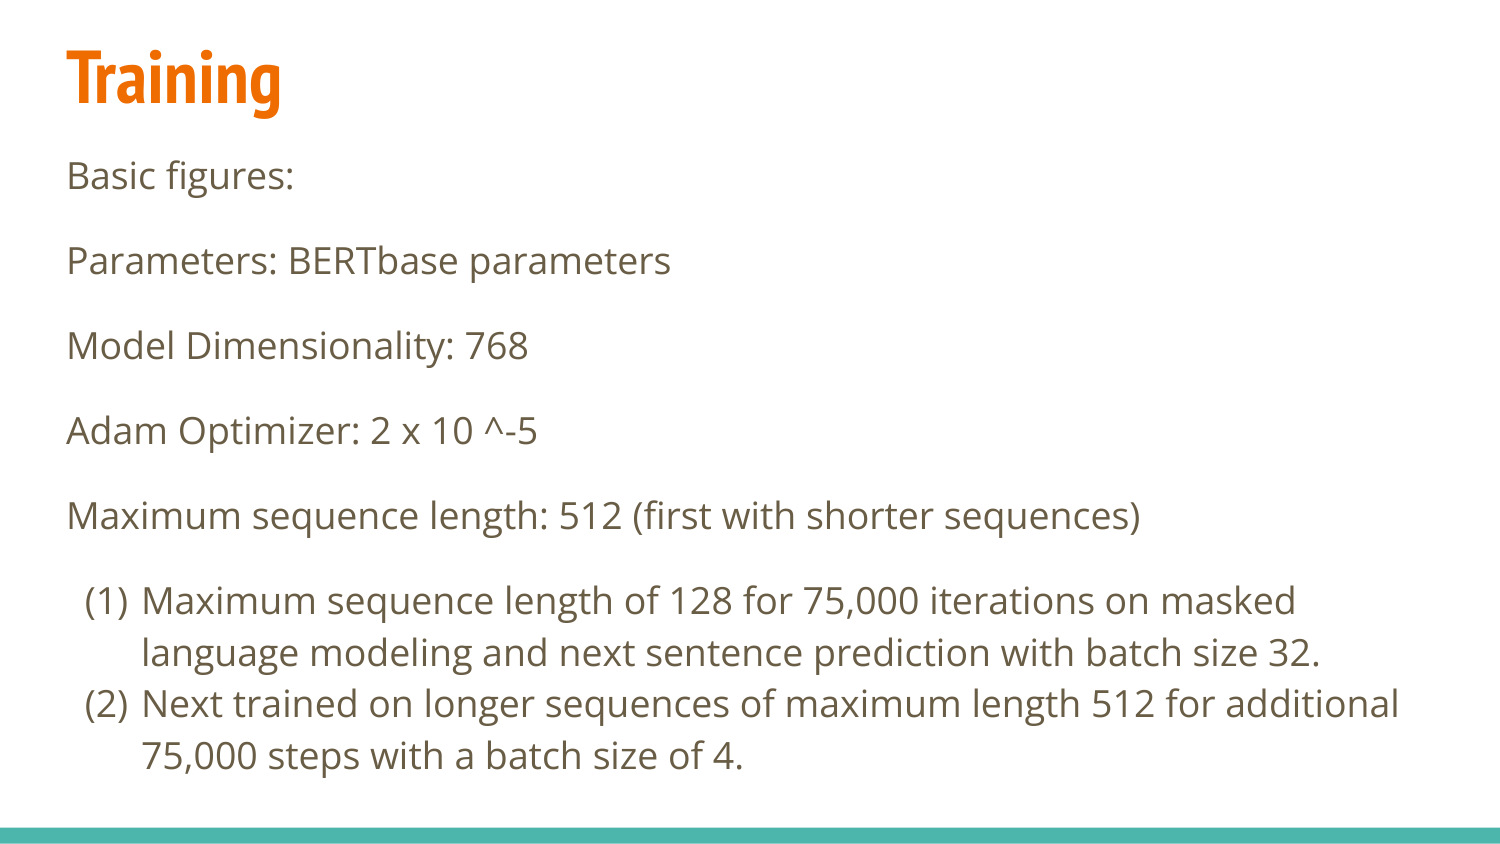

# Training
Basic figures:
Parameters: BERTbase parameters
Model Dimensionality: 768
Adam Optimizer: 2 x 10 ^-5
Maximum sequence length: 512 (first with shorter sequences)
Maximum sequence length of 128 for 75,000 iterations on masked language modeling and next sentence prediction with batch size 32.
Next trained on longer sequences of maximum length 512 for additional 75,000 steps with a batch size of 4.